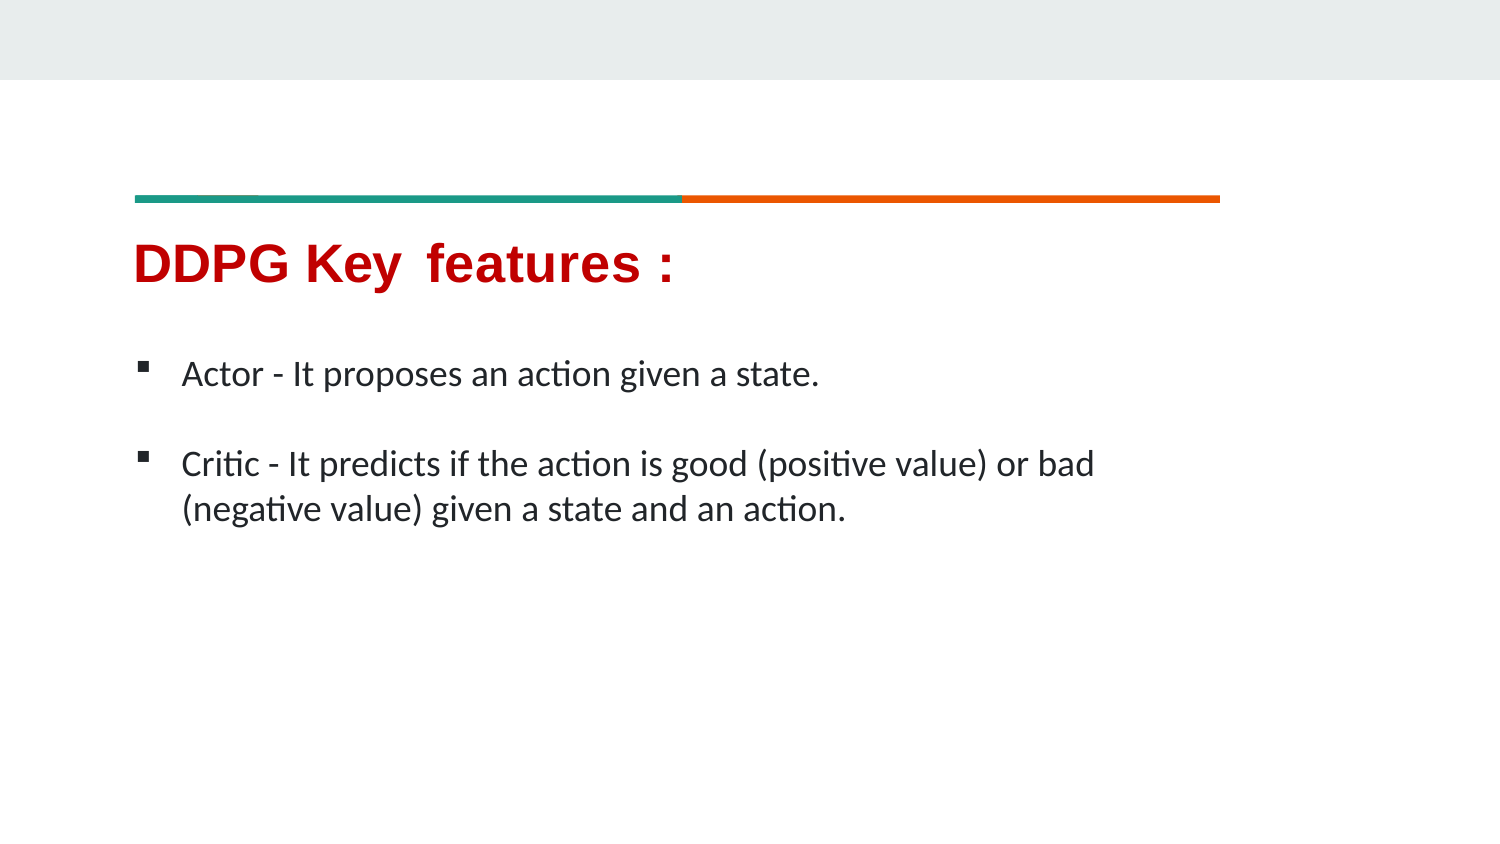

# DDPG Key  features :
Actor - It proposes an action given a state.

Critic - It predicts if the action is good (positive value) or bad (negative value) given a state and an action.